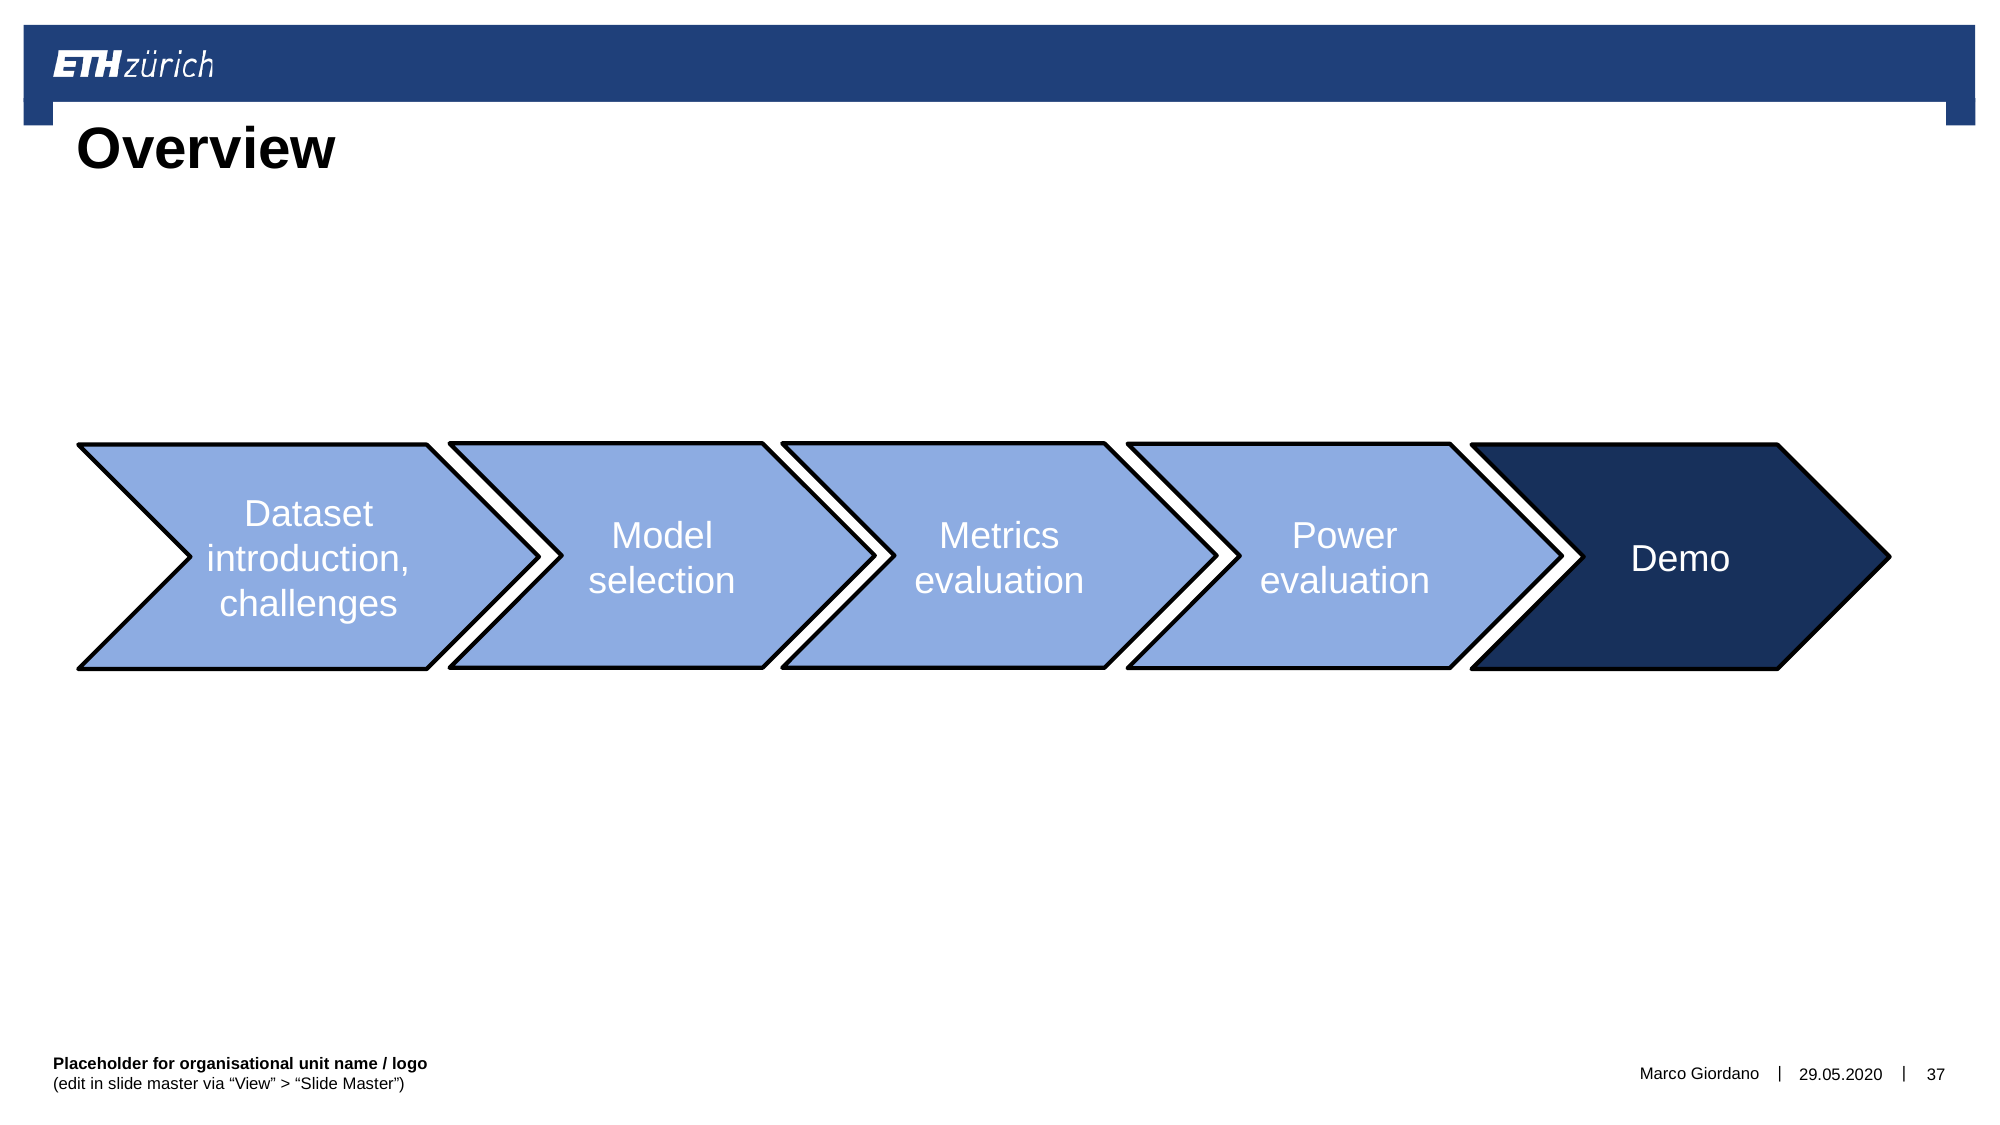

# Overview
Model selection
Metrics evaluation
Power evaluation
Dataset introduction, challenges
Demo
Marco Giordano
29.05.2020
37